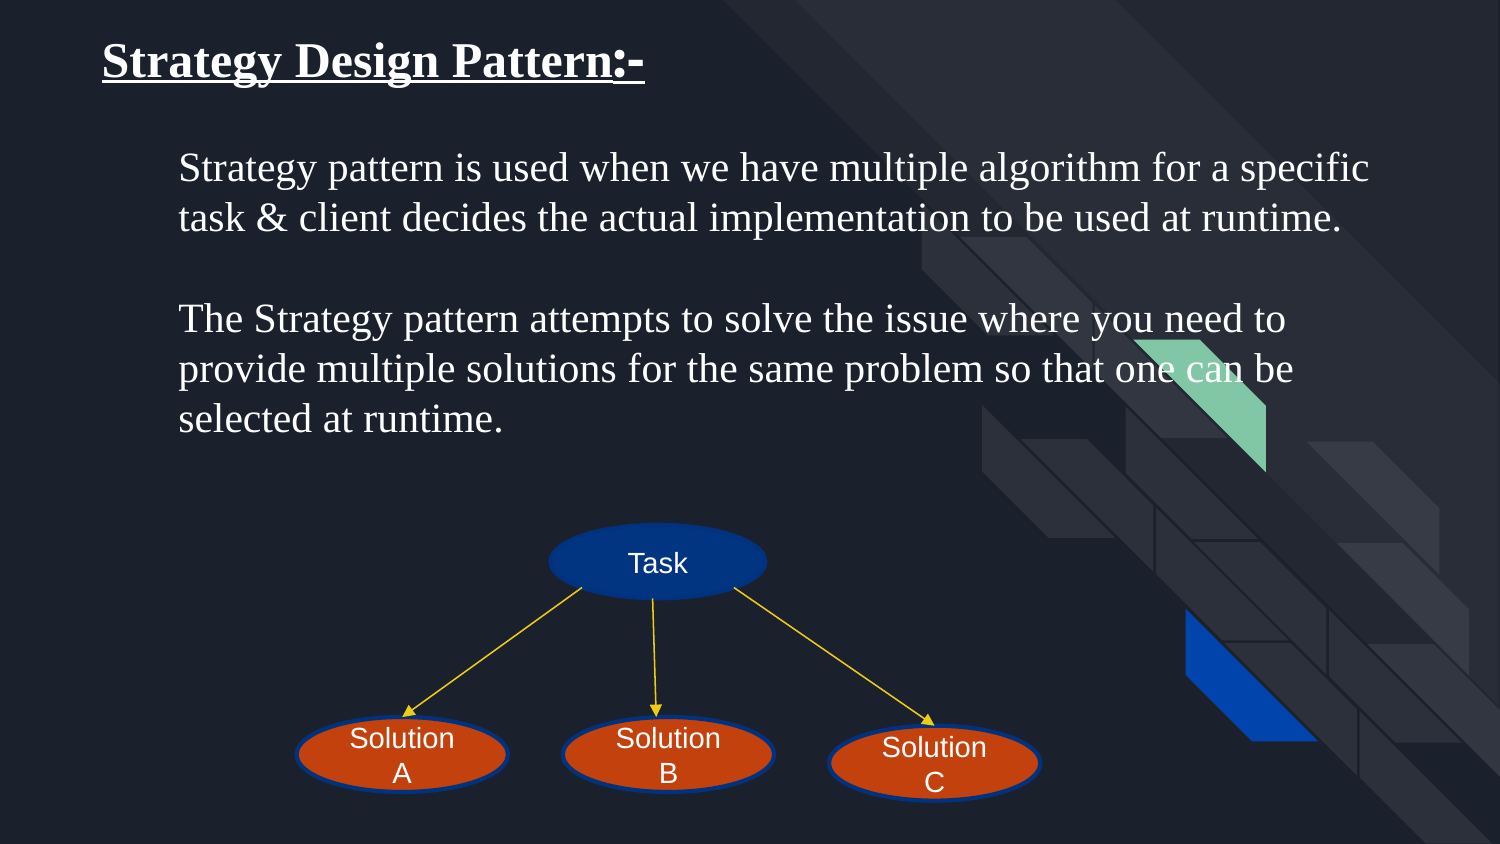

# Strategy Design Pattern:-
Strategy pattern is used when we have multiple algorithm for a specific task & client decides the actual implementation to be used at runtime.
The Strategy pattern attempts to solve the issue where you need to provide multiple solutions for the same problem so that one can be selected at runtime.
Task
Solution A
Solution B
Solution C